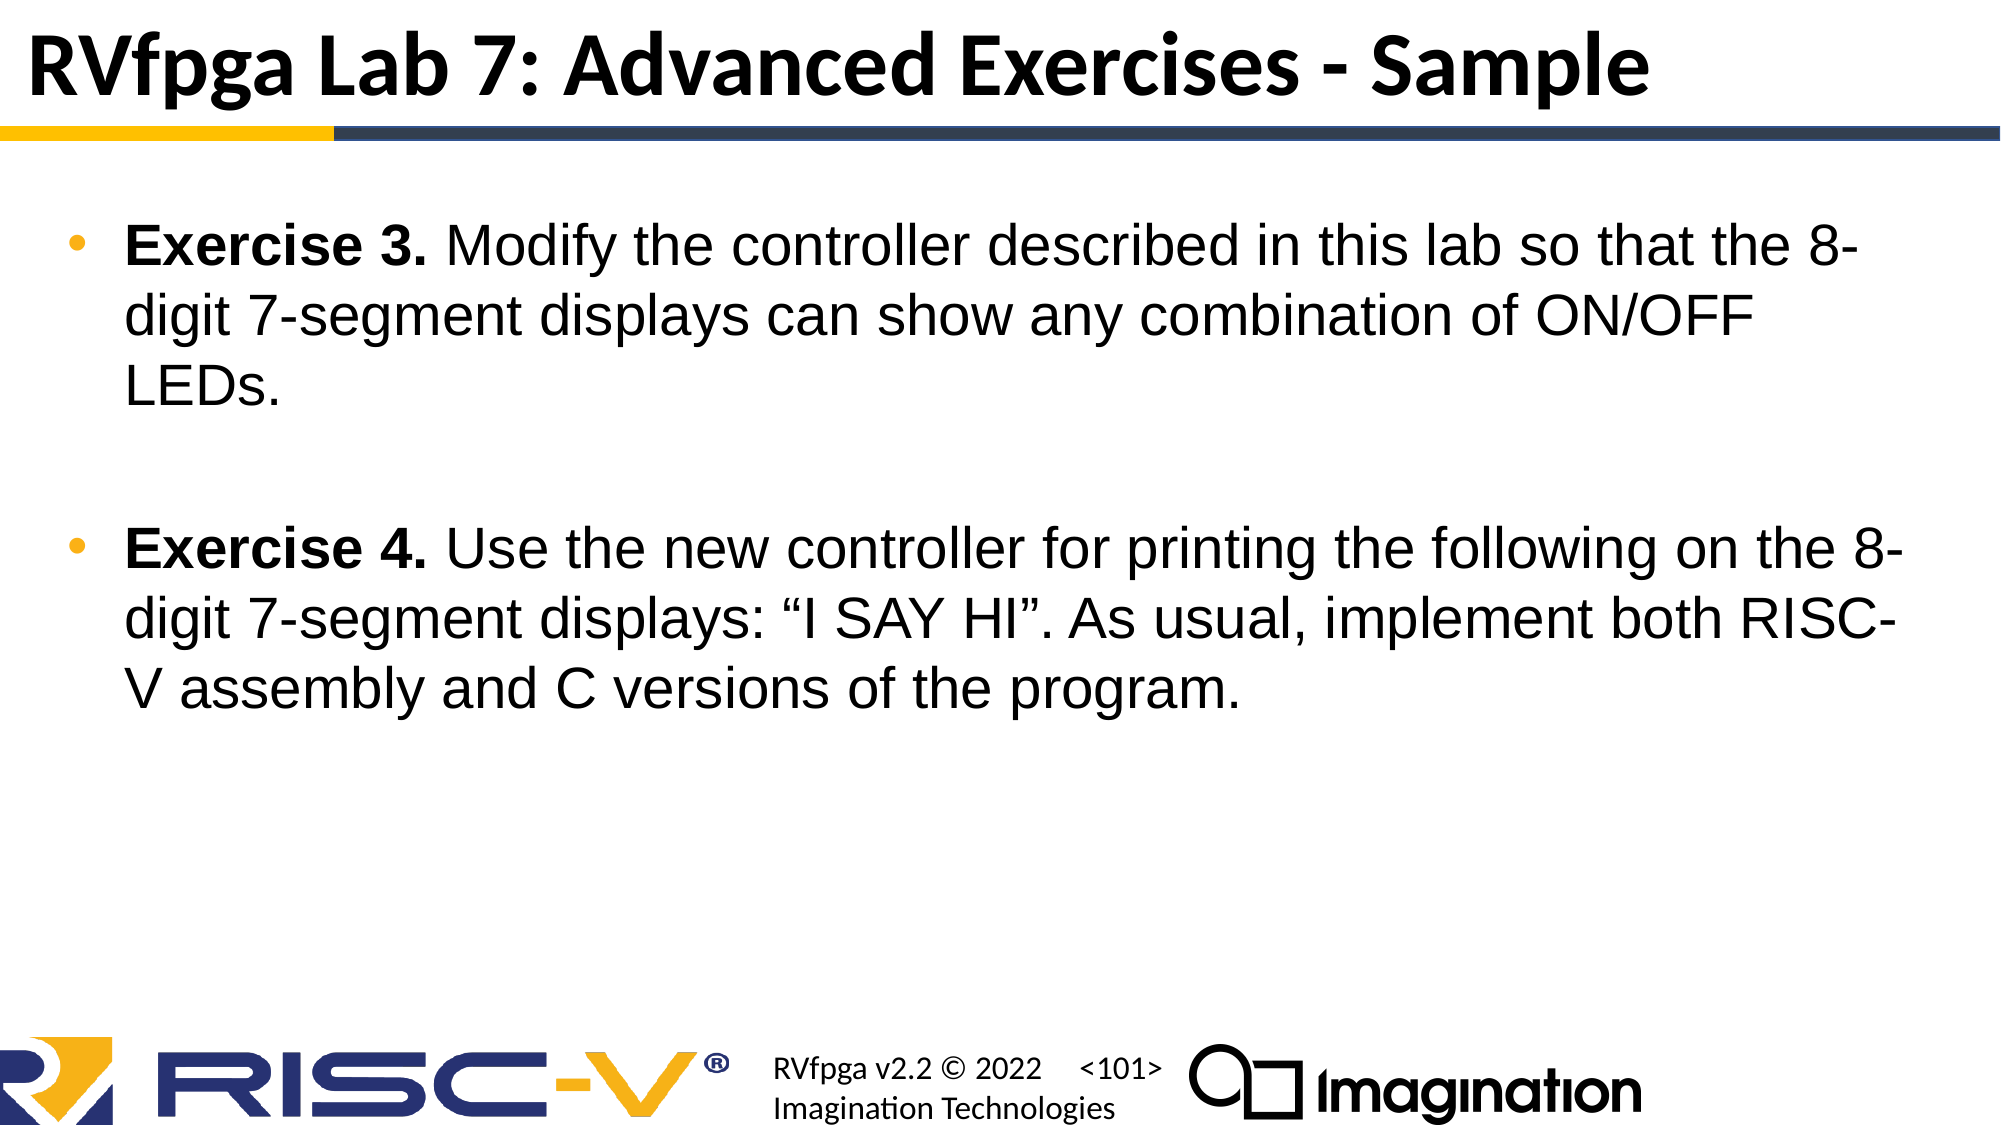

# RVfpga Lab 7: Advanced Exercises - Sample
Exercise 3. Modify the controller described in this lab so that the 8-digit 7-segment displays can show any combination of ON/OFF LEDs.

Exercise 4. Use the new controller for printing the following on the 8-digit 7-segment displays: “I SAY HI”. As usual, implement both RISC-V assembly and C versions of the program.